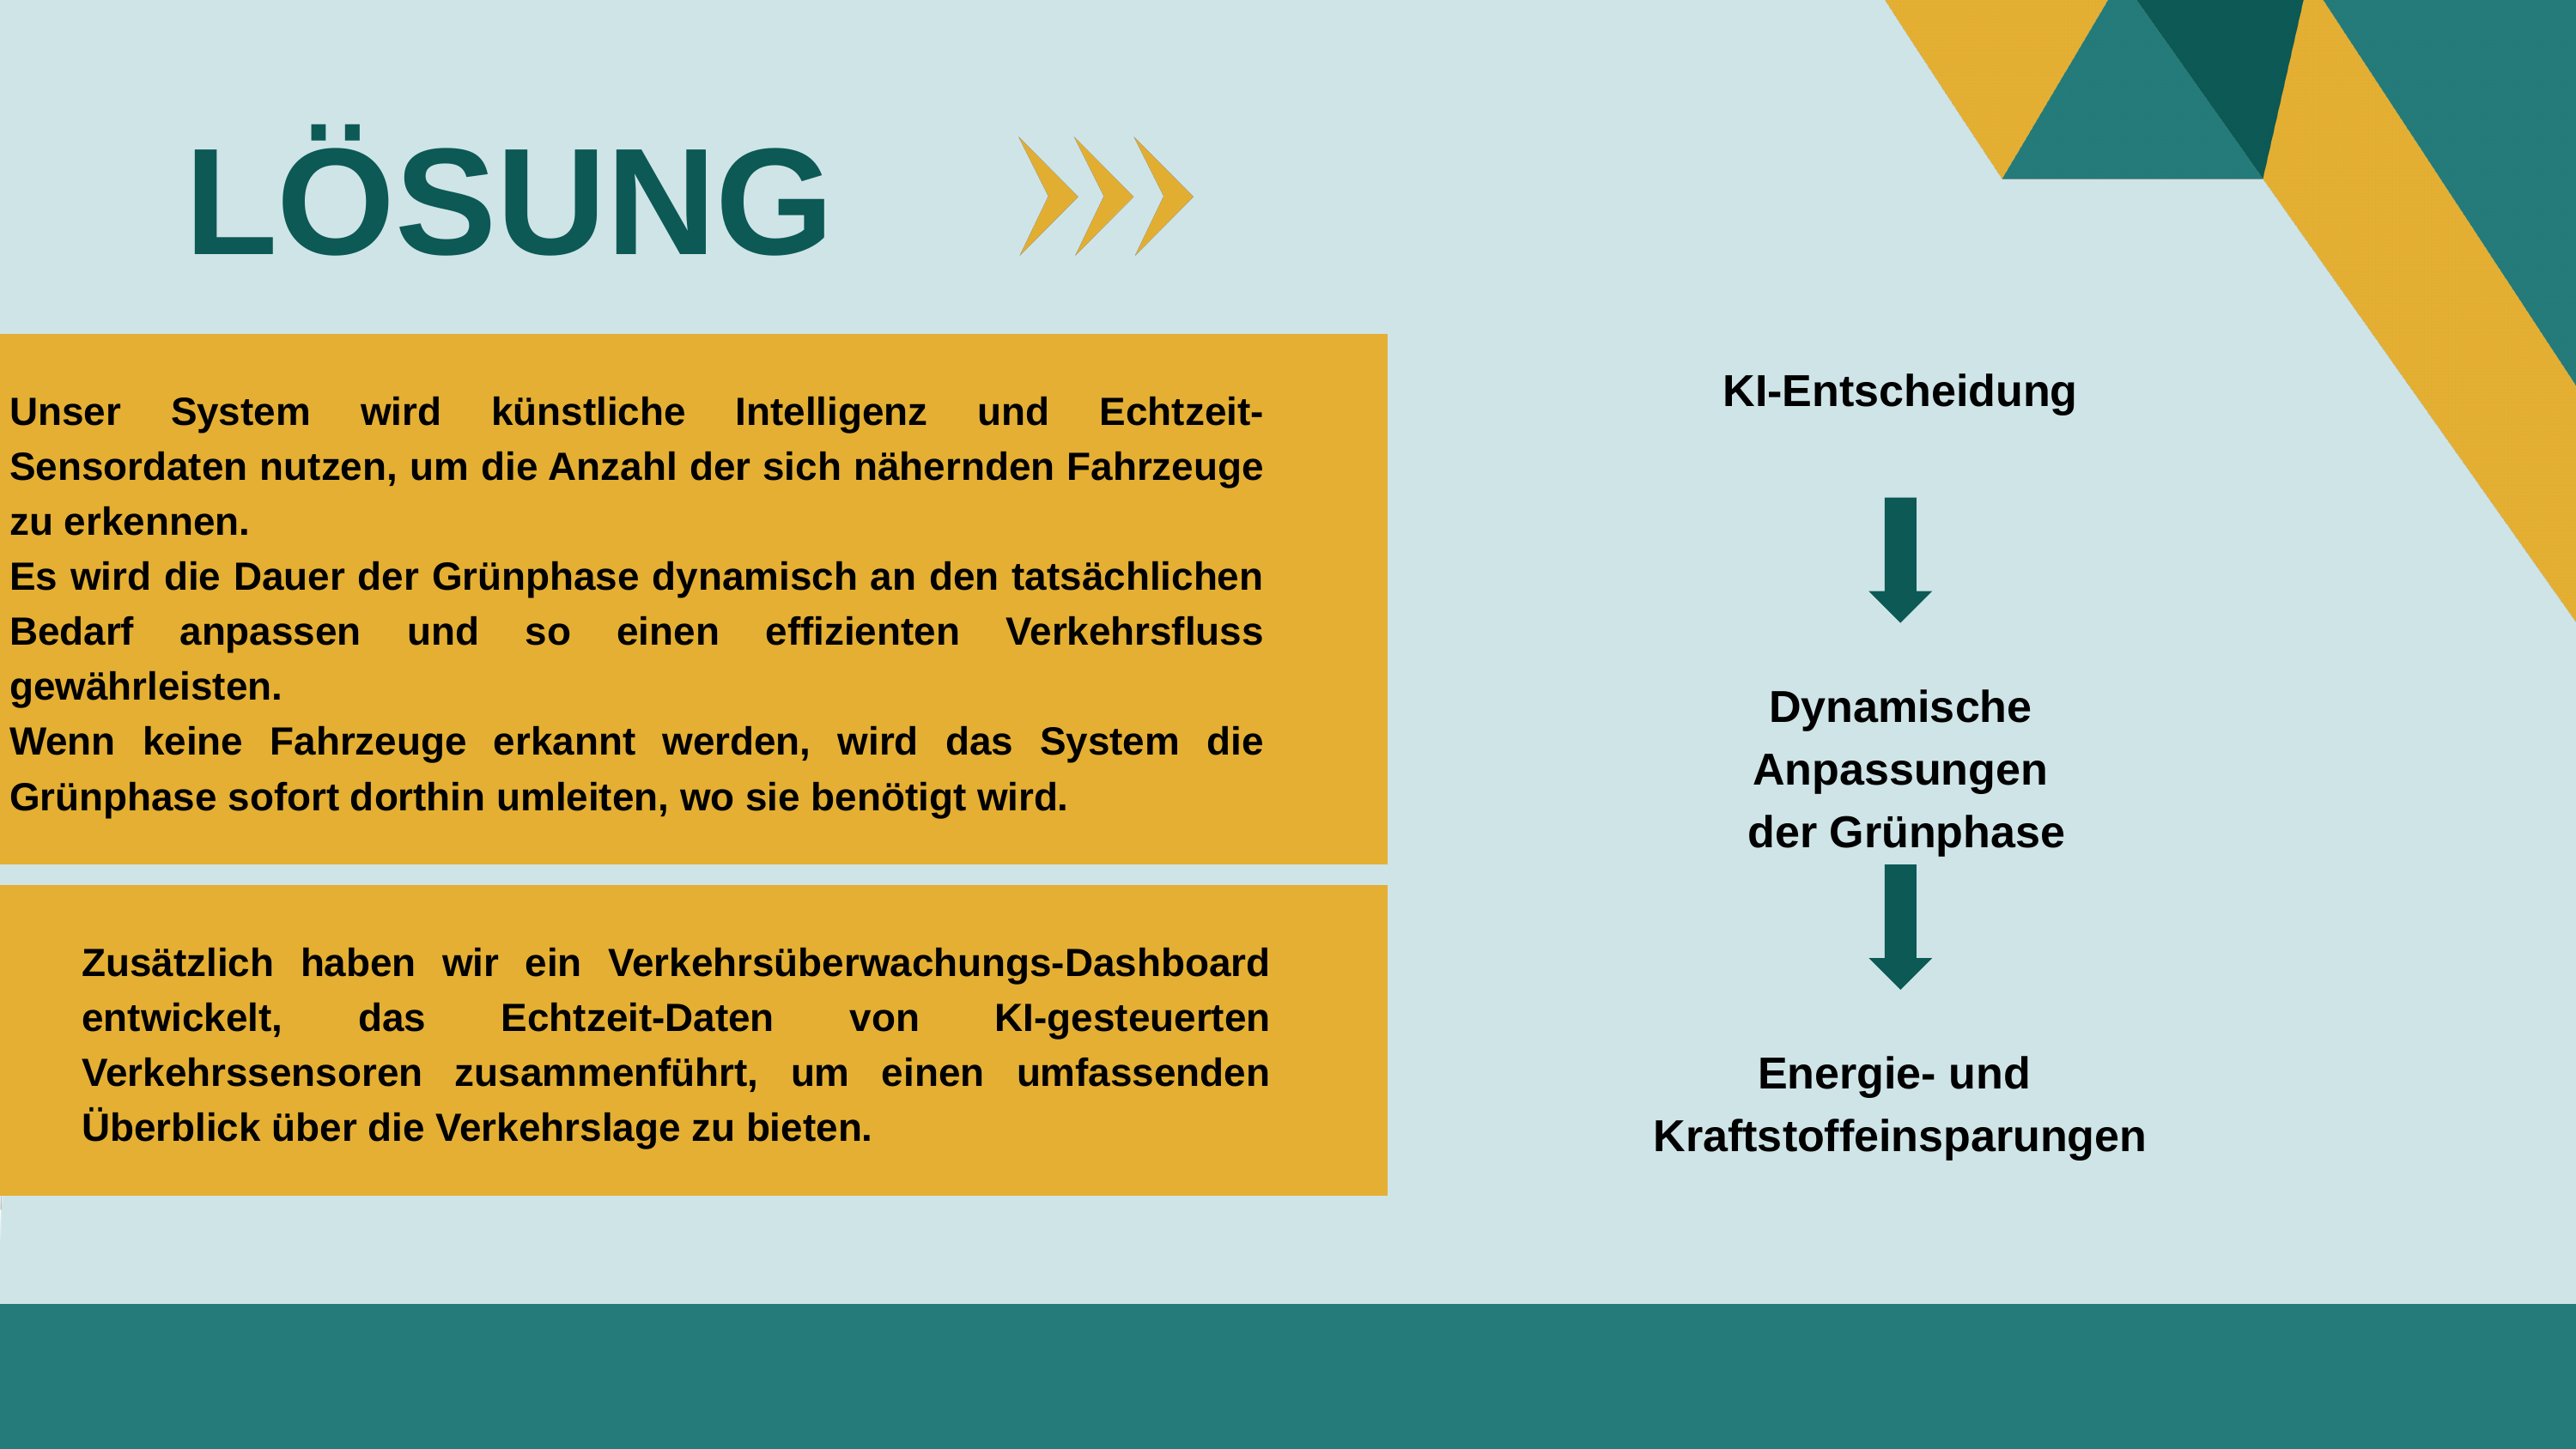

LÖSUNG

Unser System wird künstliche Intelligenz und Echtzeit-Sensordaten nutzen, um die Anzahl der sich nähernden Fahrzeuge zu erkennen.
Es wird die Dauer der Grünphase dynamisch an den tatsächlichen Bedarf anpassen und so einen effizienten Verkehrsfluss gewährleisten.
Wenn keine Fahrzeuge erkannt werden, wird das System die Grünphase sofort dorthin umleiten, wo sie benötigt wird.
KI-Entscheidung

Dynamische Anpassungen
 der Grünphase

Zusätzlich haben wir ein Verkehrsüberwachungs-Dashboard entwickelt, das Echtzeit-Daten von KI-gesteuerten Verkehrssensoren zusammenführt, um einen umfassenden Überblick über die Verkehrslage zu bieten.
Energie- und
Kraftstoffeinsparungen